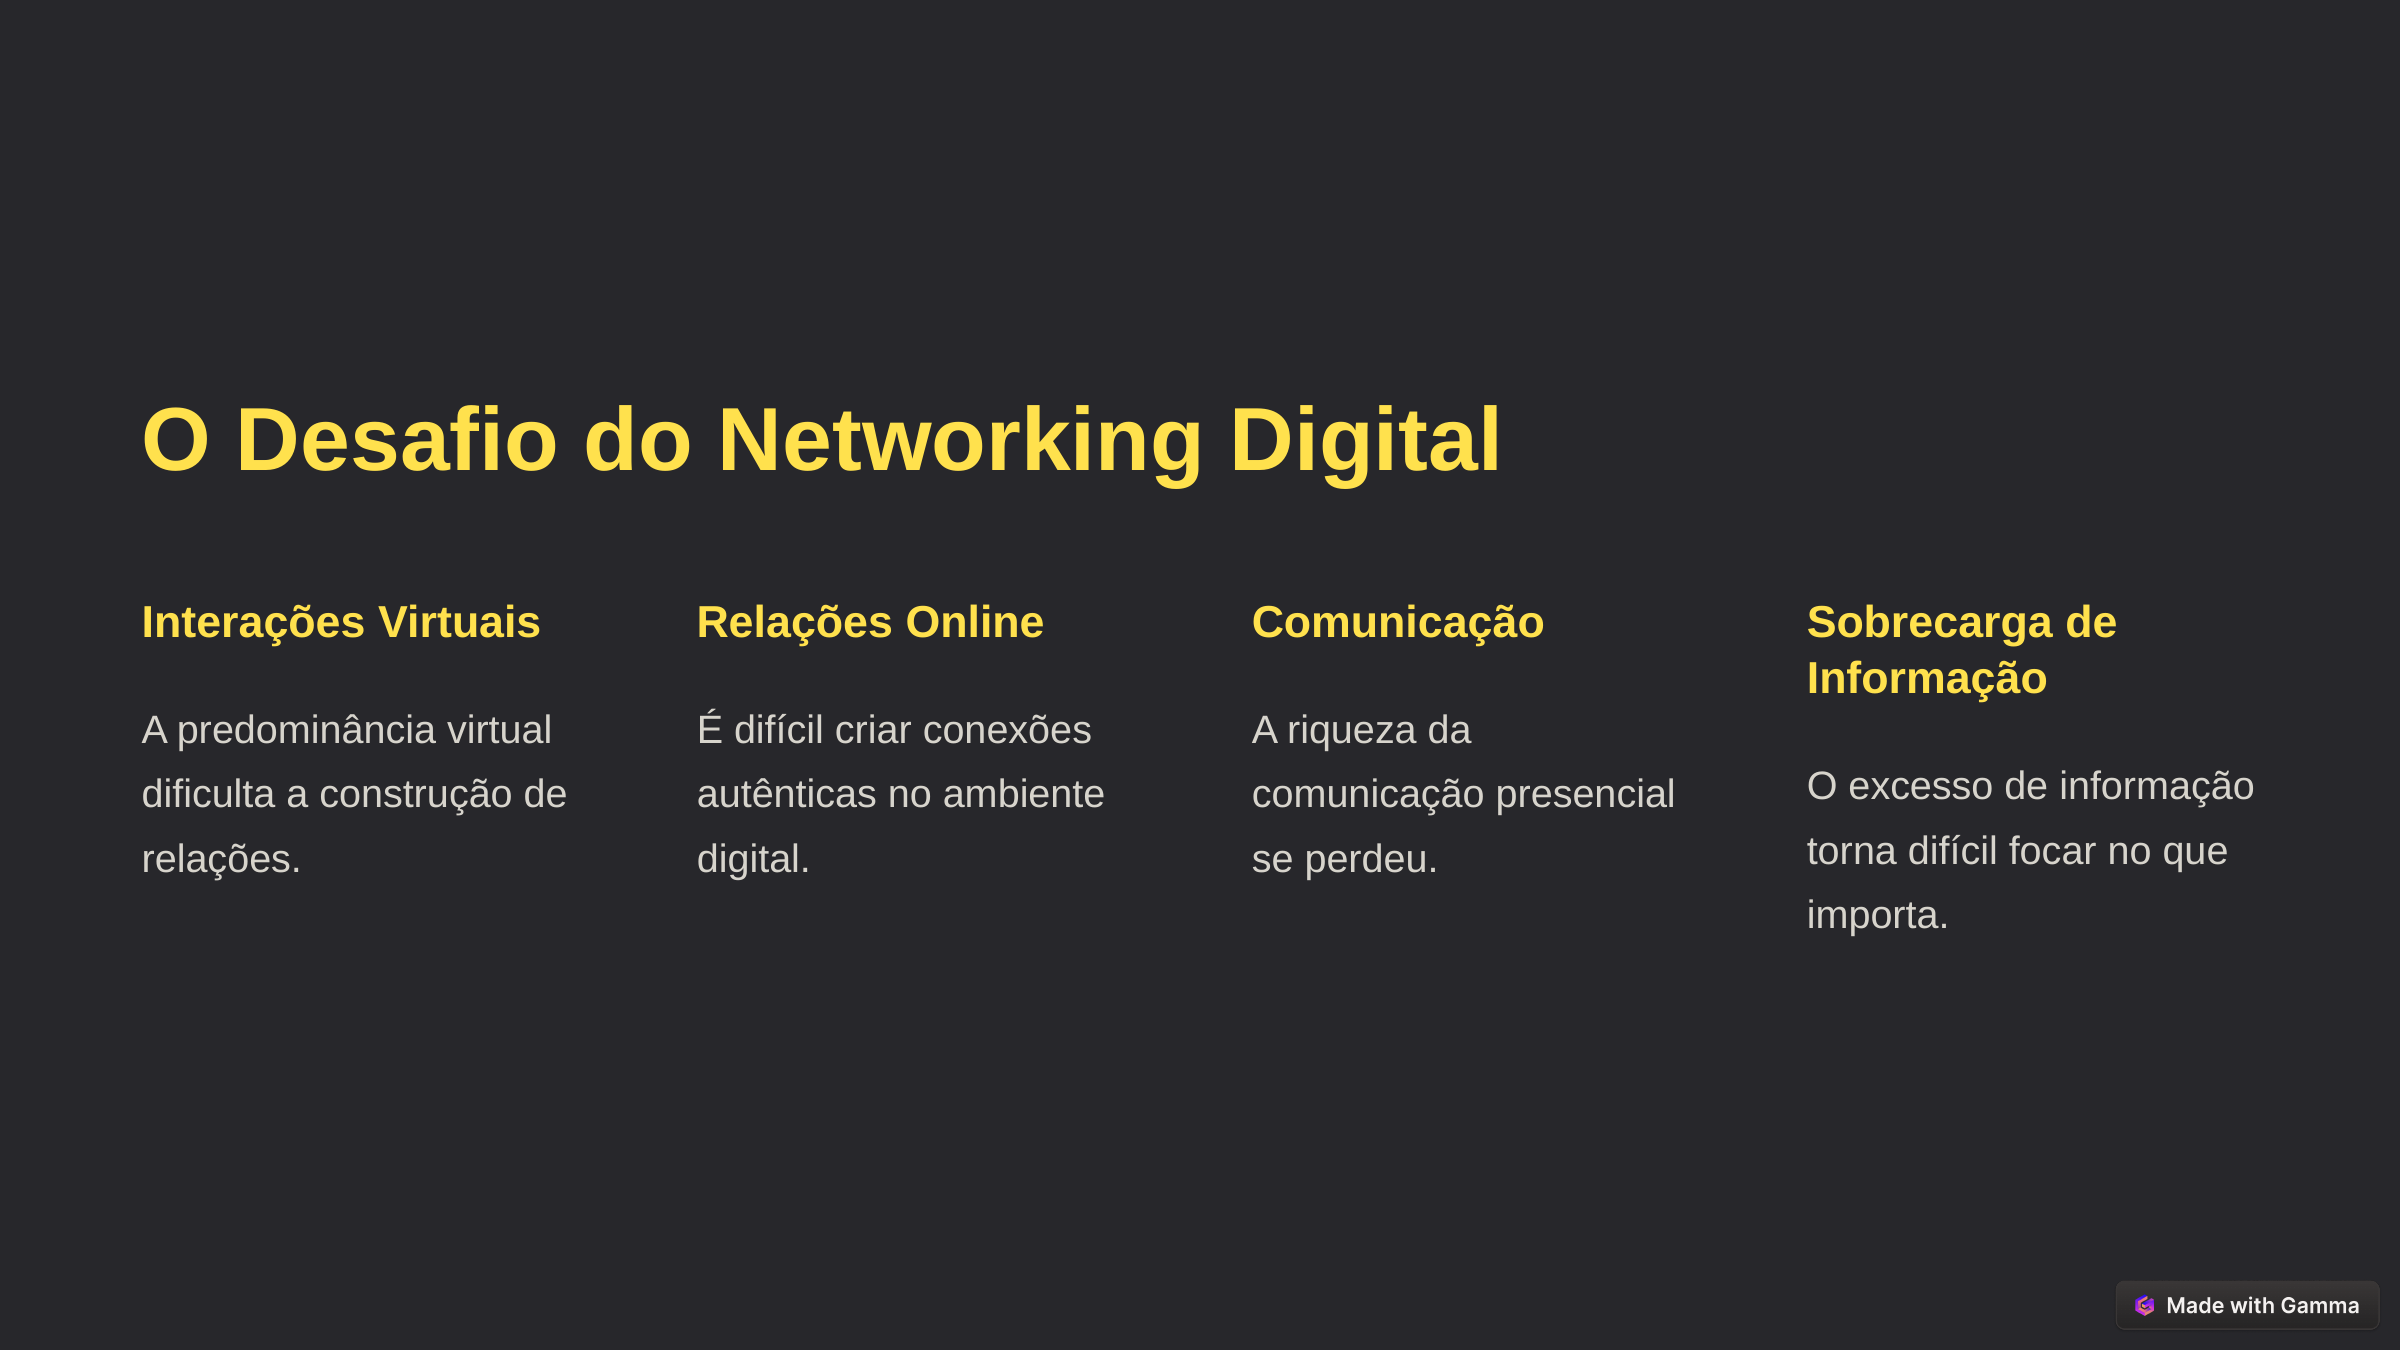

O Desafio do Networking Digital
Interações Virtuais
Relações Online
Comunicação
Sobrecarga de Informação
A predominância virtual dificulta a construção de relações.
É difícil criar conexões autênticas no ambiente digital.
A riqueza da comunicação presencial se perdeu.
O excesso de informação torna difícil focar no que importa.